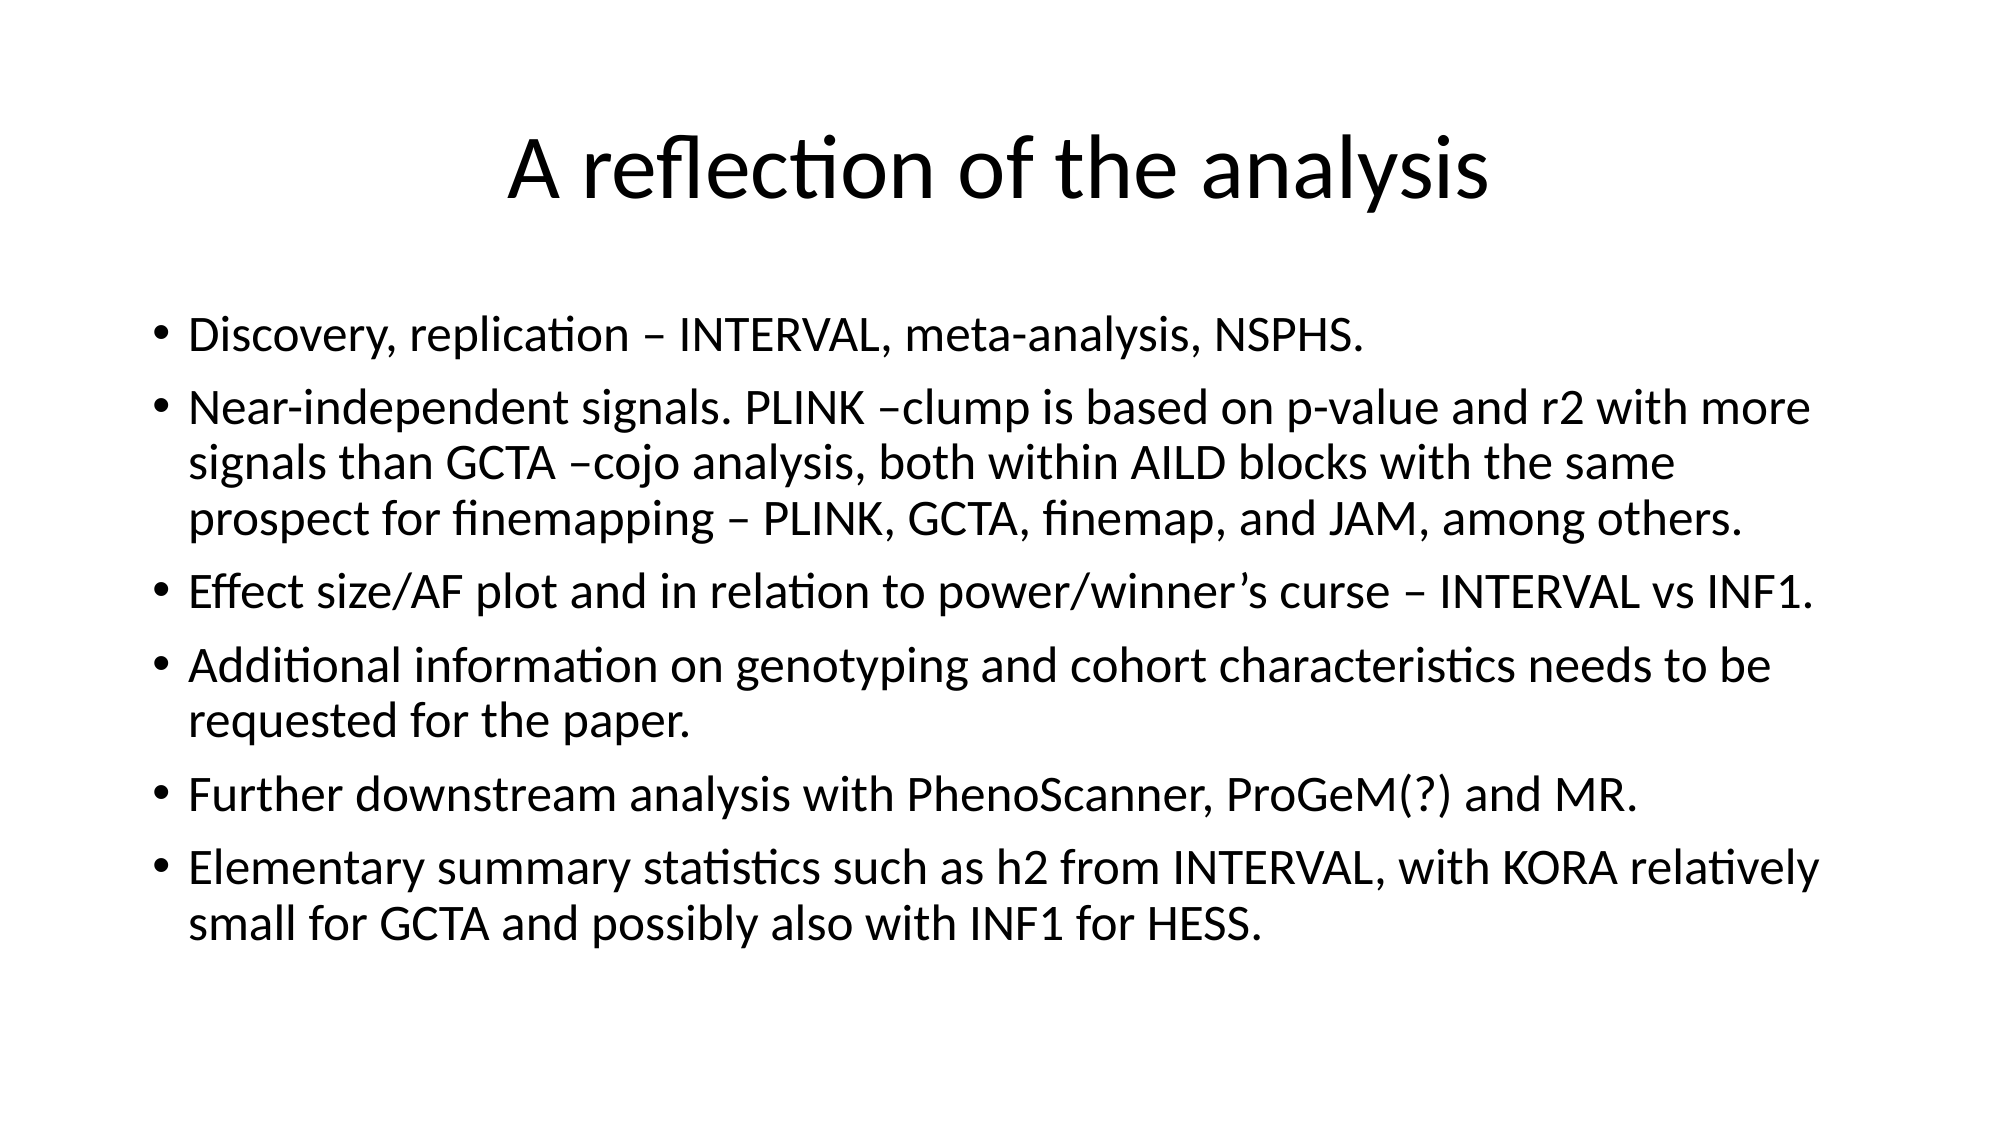

# A reflection of the analysis
Discovery, replication – INTERVAL, meta-analysis, NSPHS.
Near-independent signals. PLINK –clump is based on p-value and r2 with more signals than GCTA –cojo analysis, both within AILD blocks with the same prospect for finemapping – PLINK, GCTA, finemap, and JAM, among others.
Effect size/AF plot and in relation to power/winner’s curse – INTERVAL vs INF1.
Additional information on genotyping and cohort characteristics needs to be requested for the paper.
Further downstream analysis with PhenoScanner, ProGeM(?) and MR.
Elementary summary statistics such as h2 from INTERVAL, with KORA relatively small for GCTA and possibly also with INF1 for HESS.